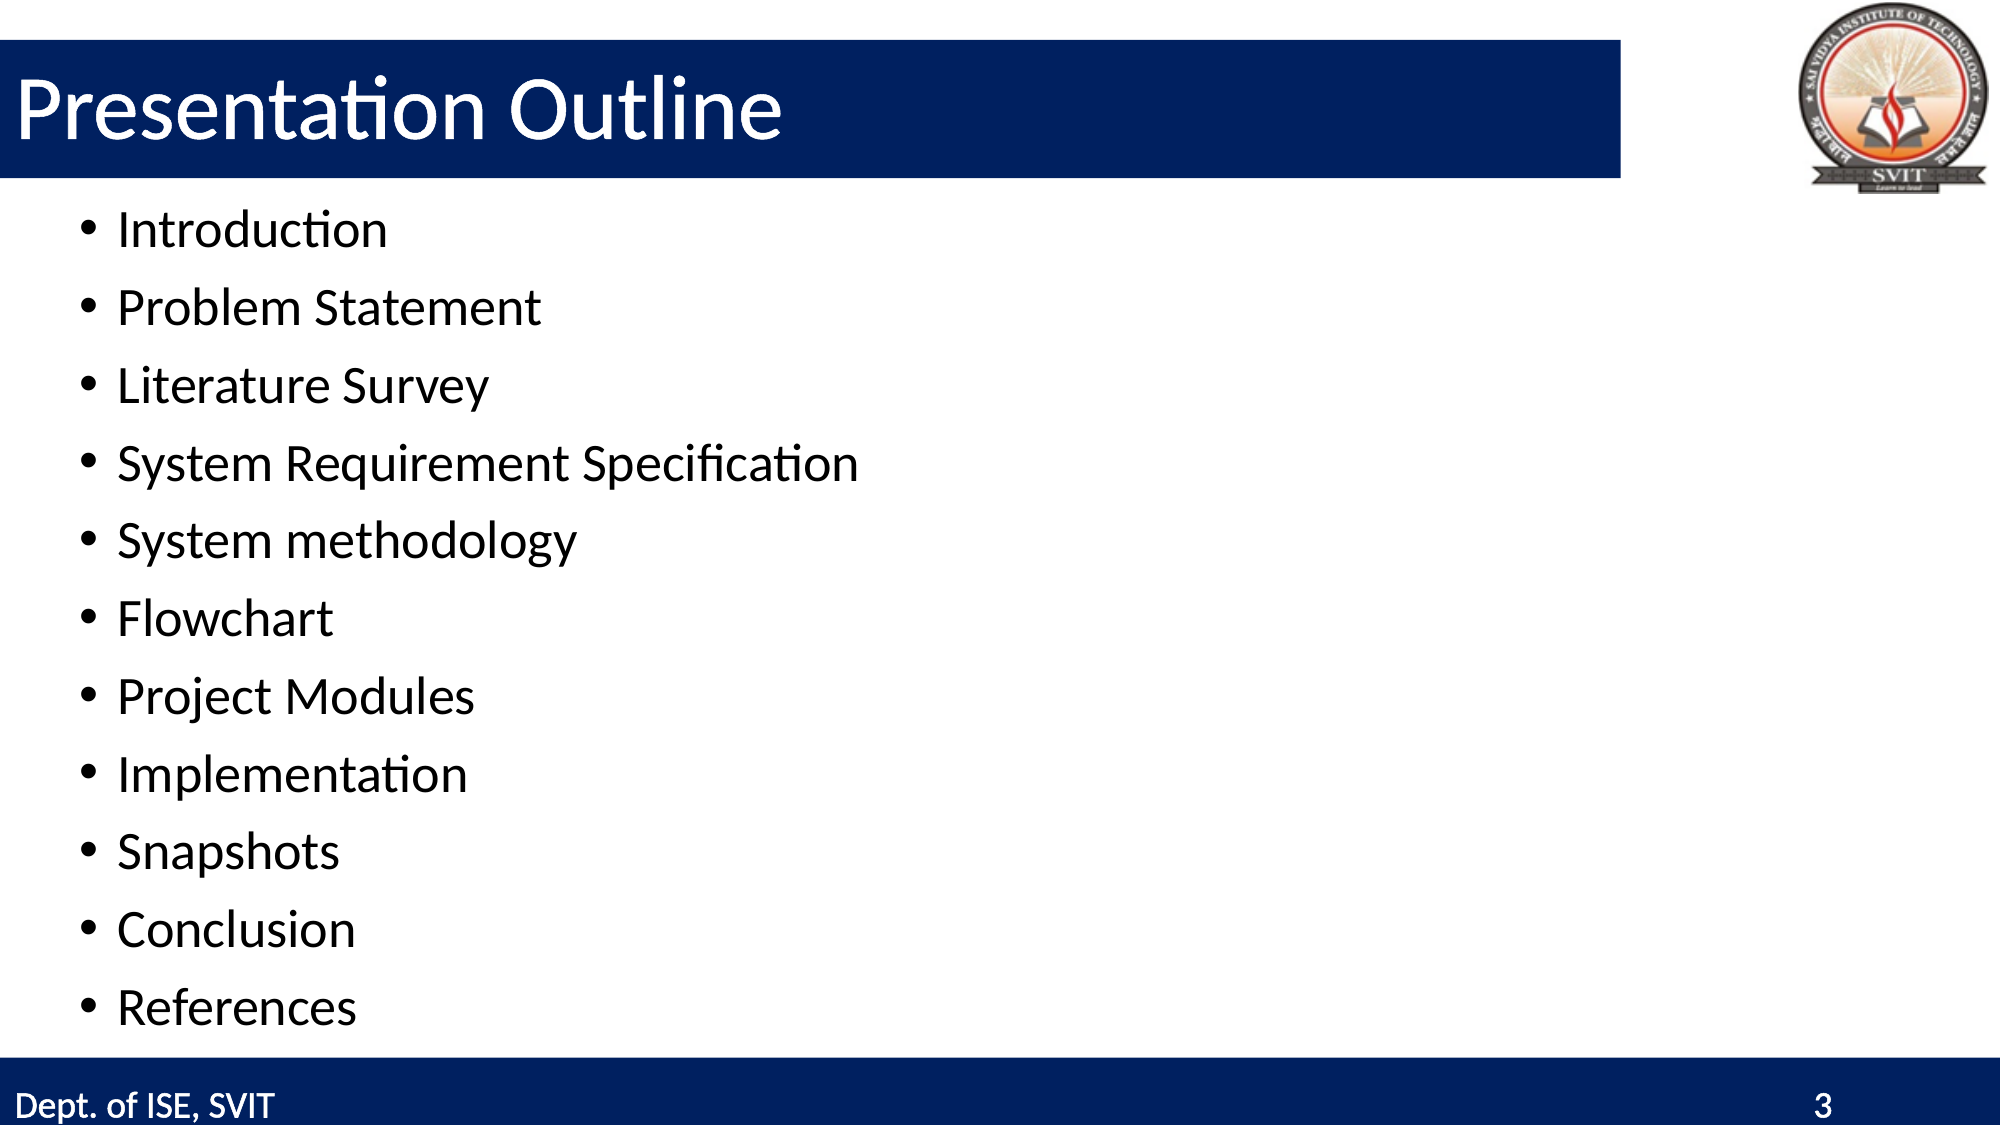

# Presentation Outline
Introduction
Problem Statement
Literature Survey
System Requirement Specification
System methodology
Flowchart
Project Modules
Implementation
Snapshots
Conclusion
References

Dept. of CSE, SVIT
3
Dept. of ISE, SVIT                                                                                                                                                                                     3